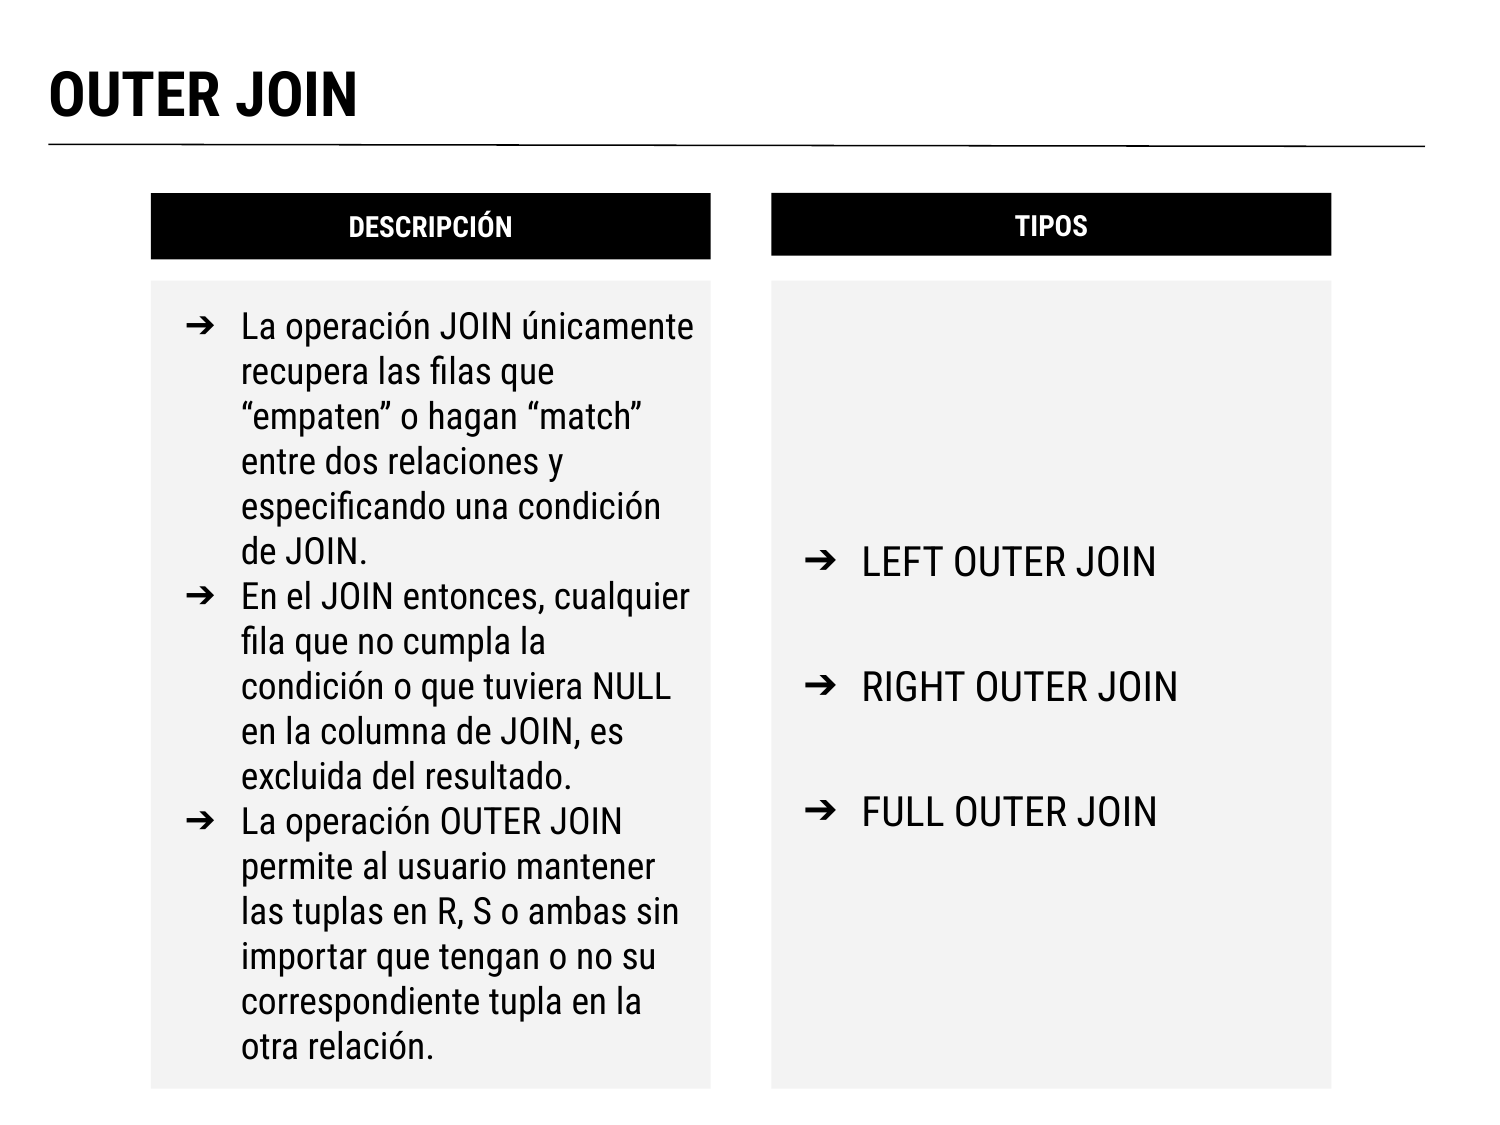

# OUTER JOIN
TIPOS
DESCRIPCIÓN
La operación JOIN únicamente recupera las filas que “empaten” o hagan “match” entre dos relaciones y especificando una condición de JOIN.
En el JOIN entonces, cualquier fila que no cumpla la condición o que tuviera NULL en la columna de JOIN, es excluida del resultado.
La operación OUTER JOIN permite al usuario mantener las tuplas en R, S o ambas sin importar que tengan o no su correspondiente tupla en la otra relación.
LEFT OUTER JOIN

RIGHT OUTER JOIN

FULL OUTER JOIN